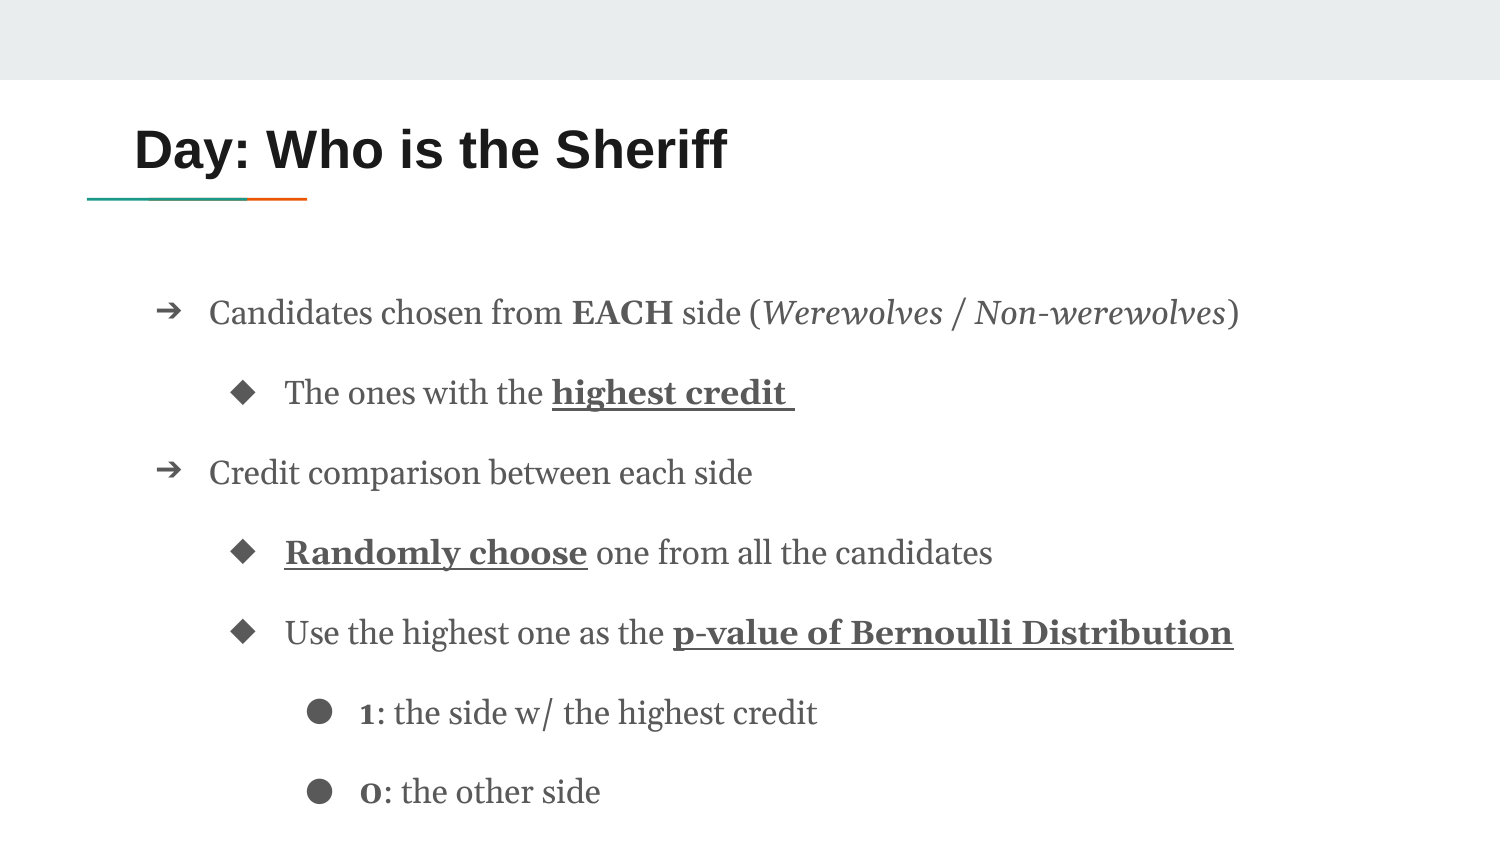

# Day: Who is the Sheriff
Candidates chosen from EACH side (Werewolves / Non-werewolves)
The ones with the highest credit
Credit comparison between each side
Randomly choose one from all the candidates
Use the highest one as the p-value of Bernoulli Distribution
1: the side w/ the highest credit
0: the other side